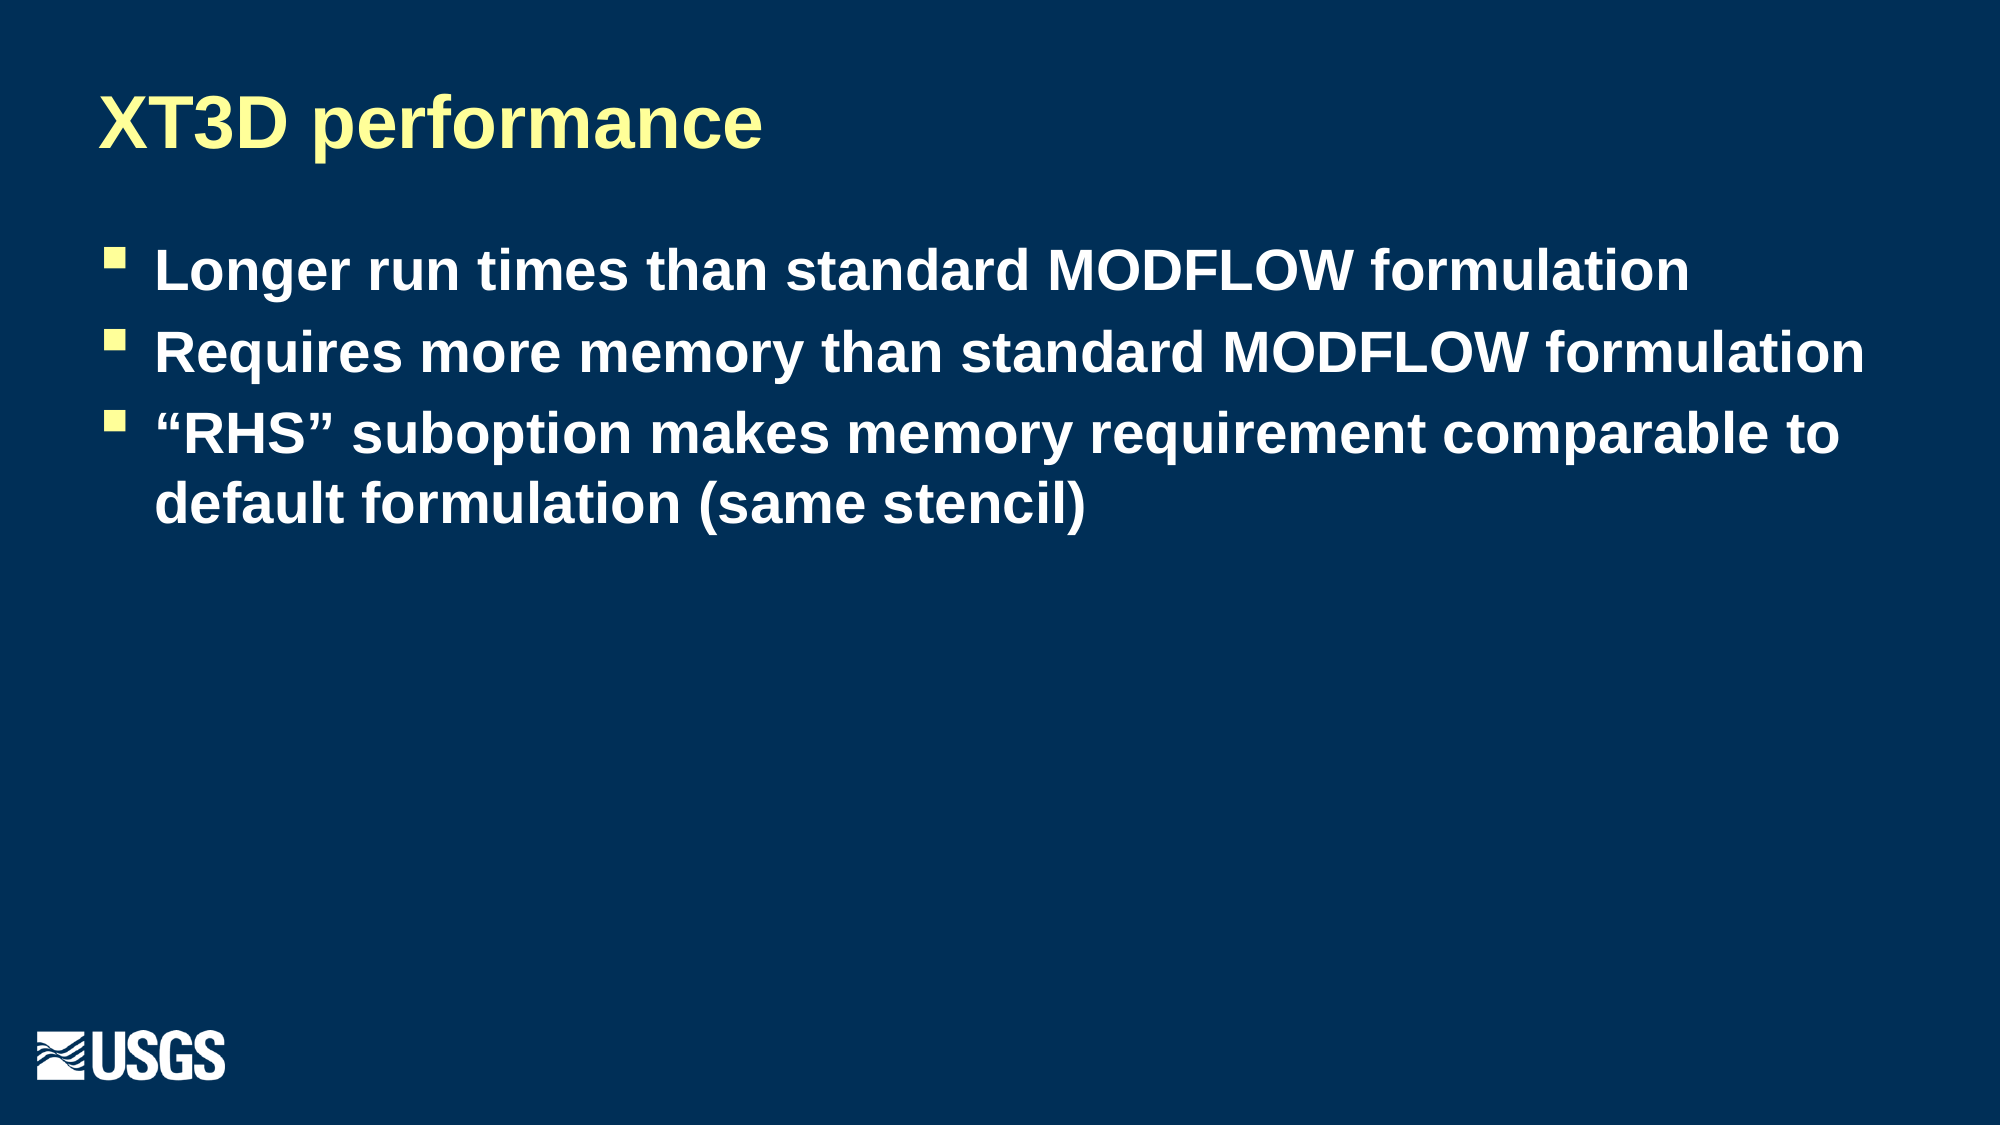

# XT3D performance
Longer run times than standard MODFLOW formulation
Requires more memory than standard MODFLOW formulation
“RHS” suboption makes memory requirement comparable to default formulation (same stencil)